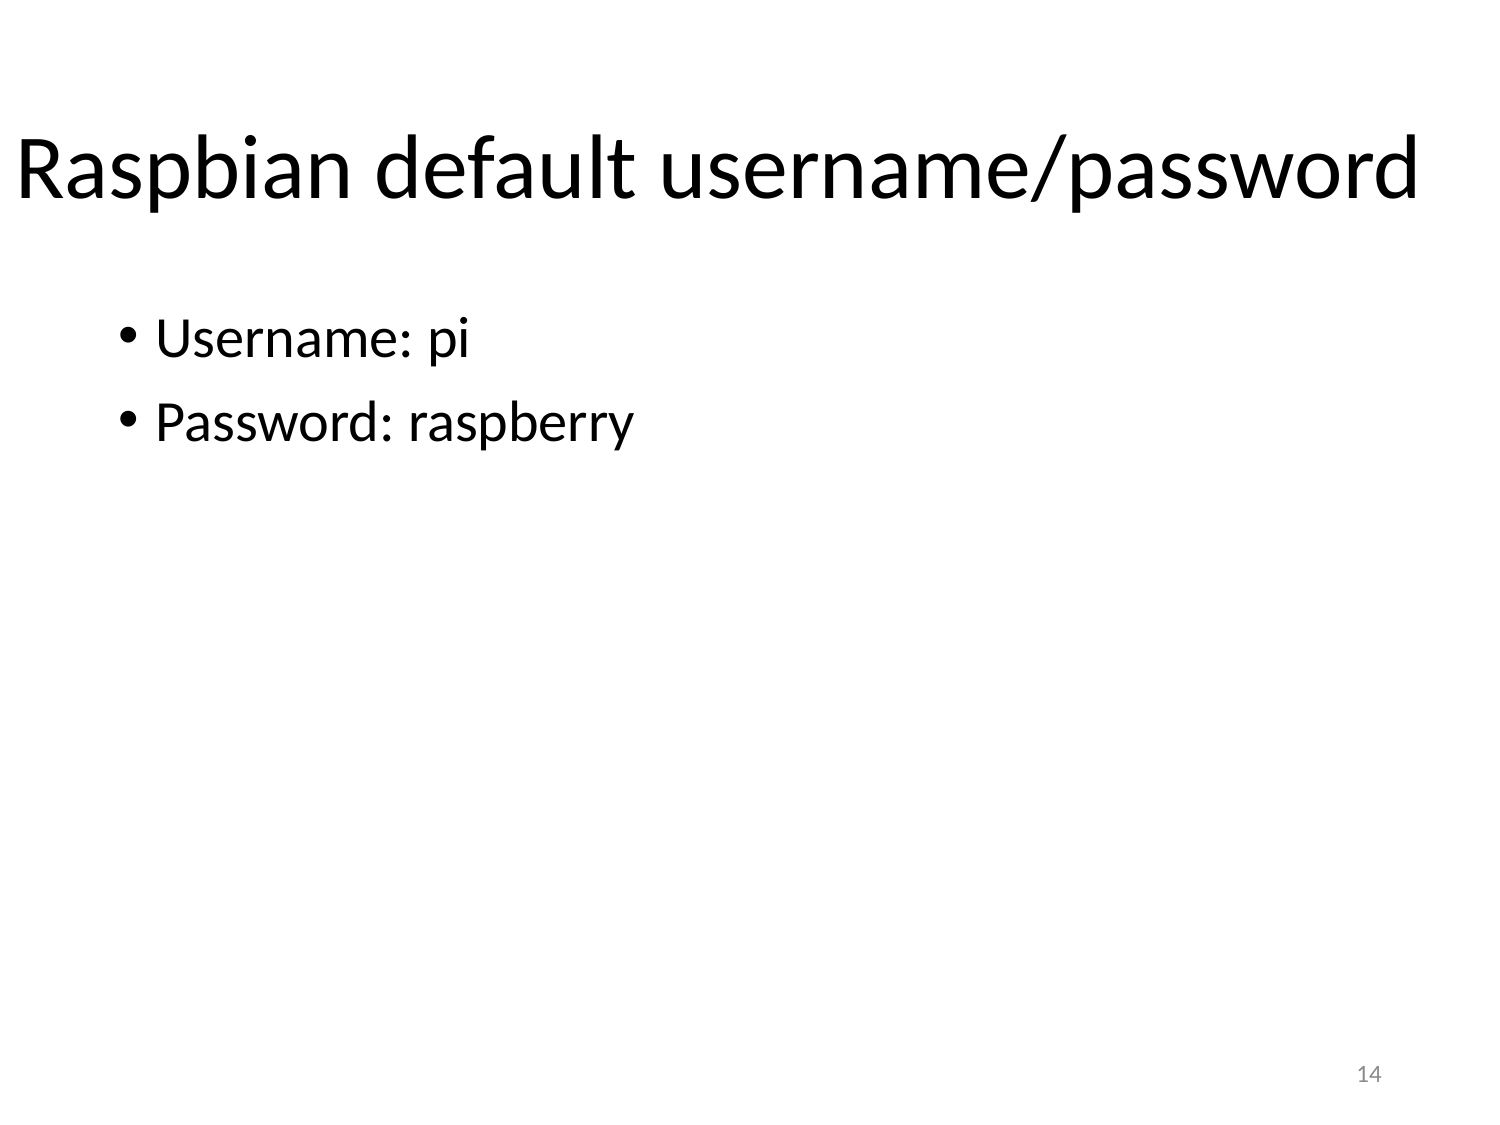

# Raspbian default username/password
Username: pi
Password: raspberry
14